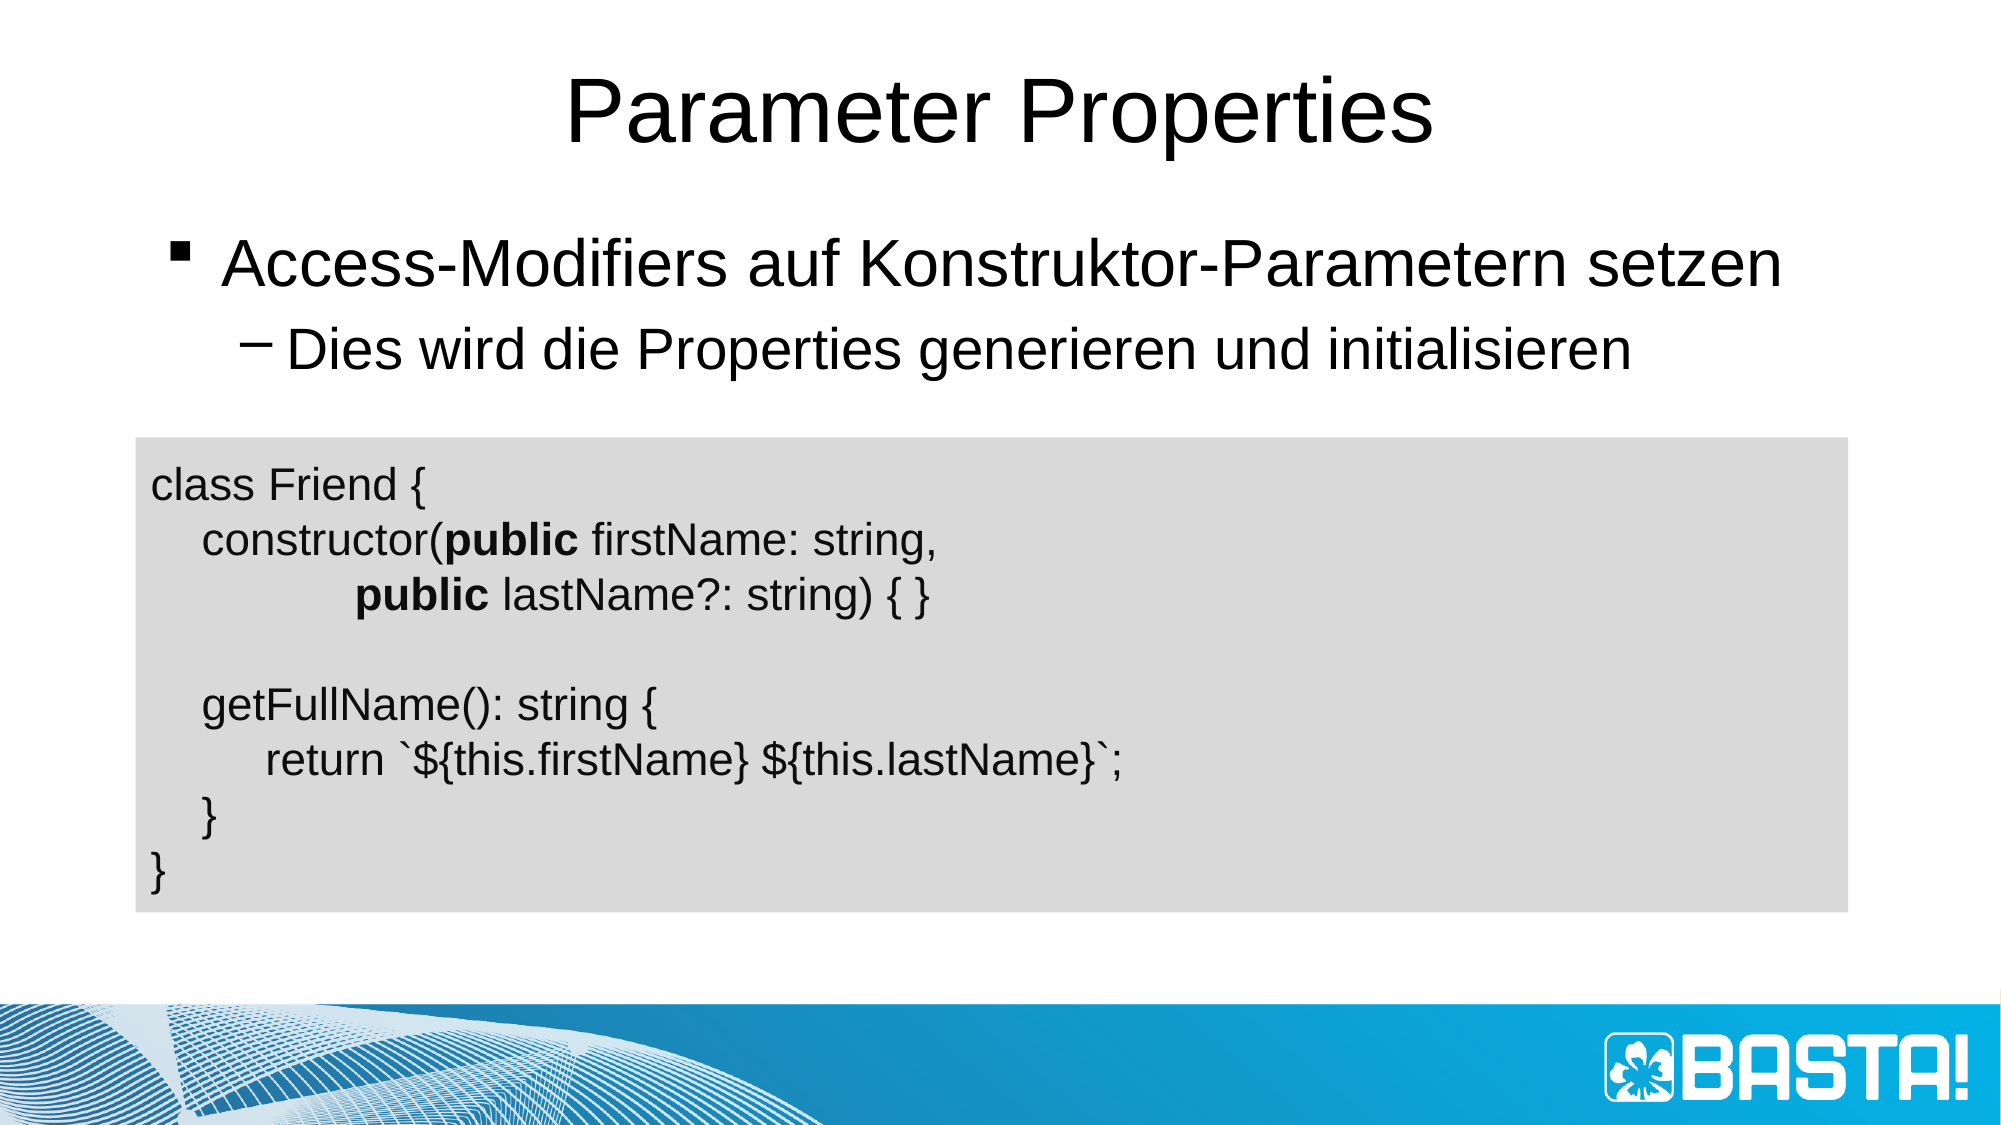

# Parameter Properties
Access-Modifiers auf Konstruktor-Parametern setzen
Dies wird die Properties generieren und initialisieren
class Friend {
    constructor(public firstName: string,
                public lastName?: string) { }

    getFullName(): string {
         return `${this.firstName} ${this.lastName}`;
    }
}